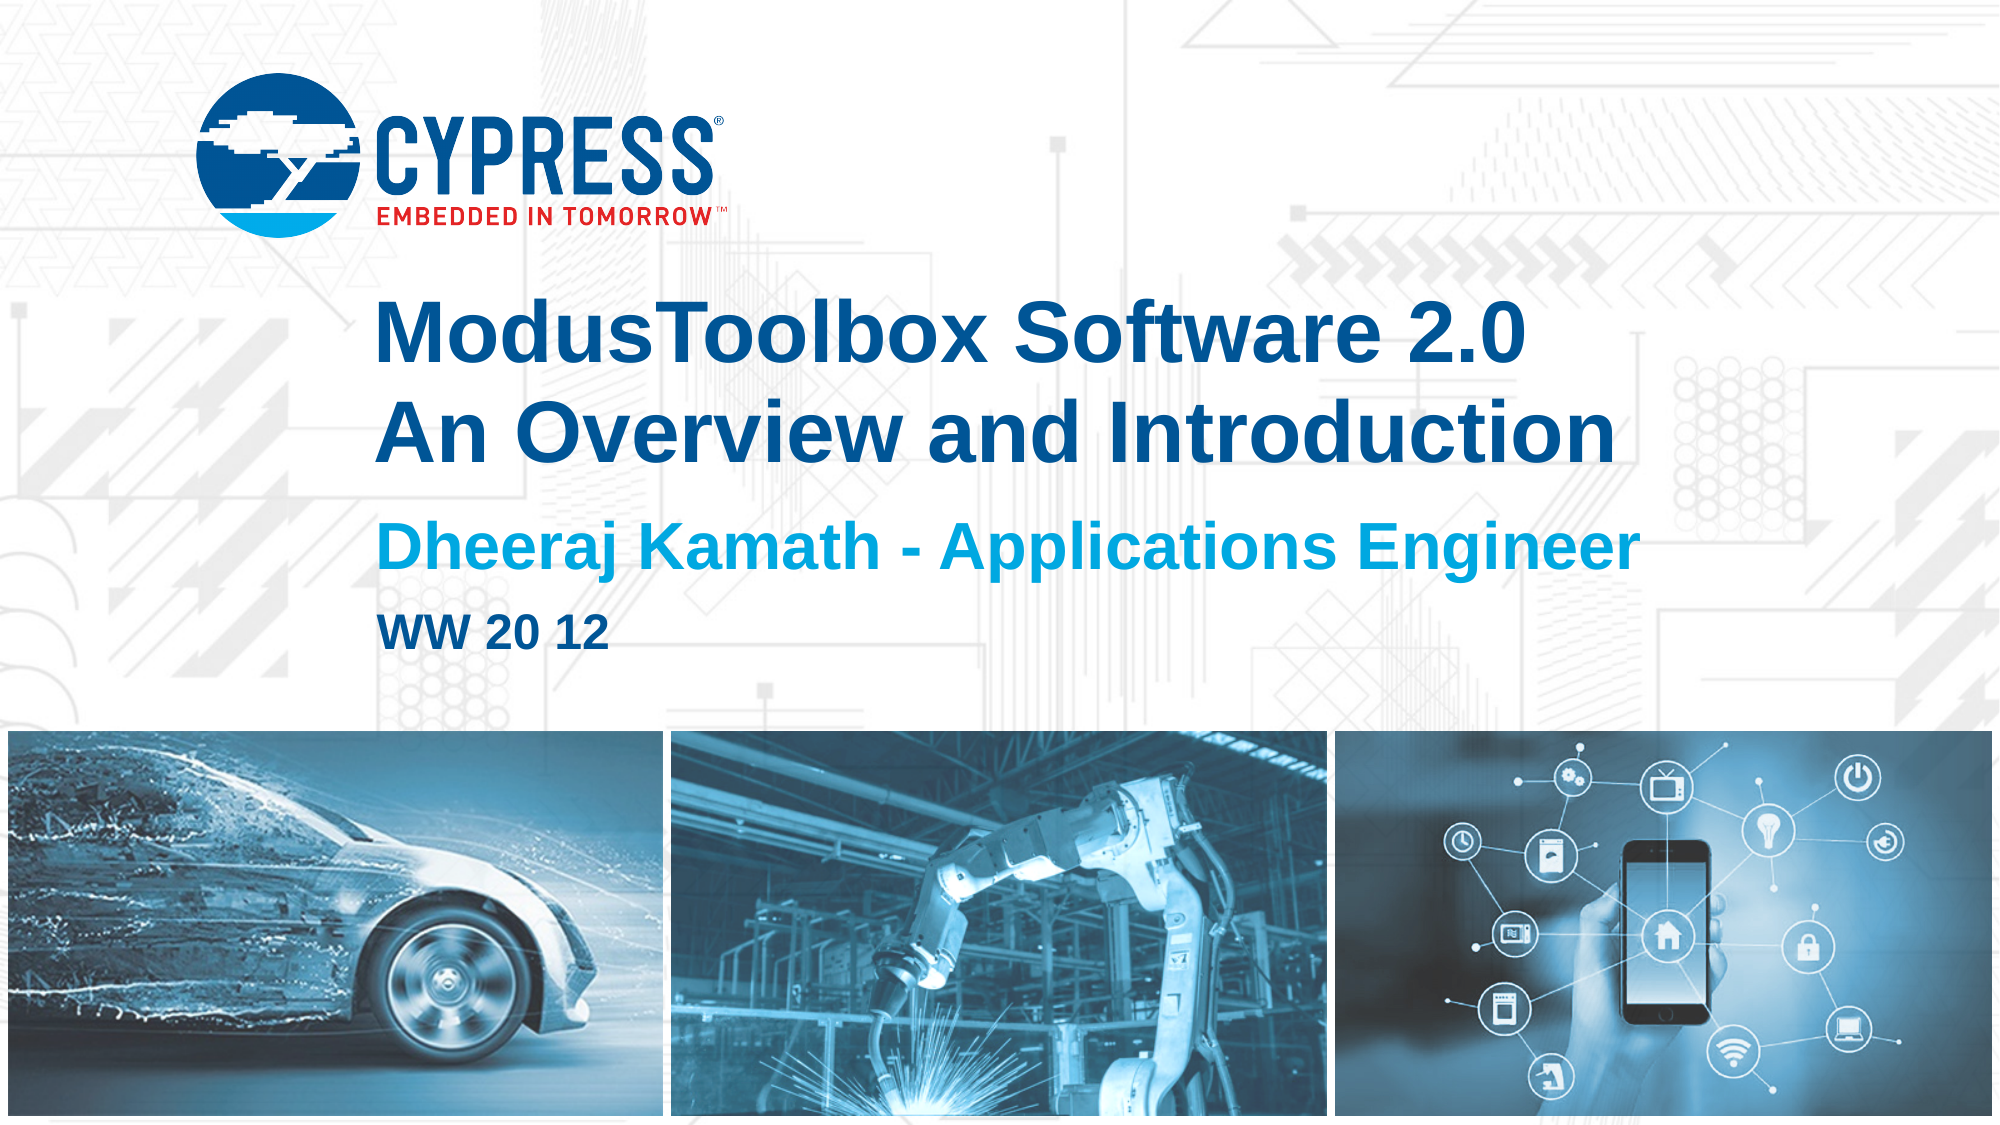

ModusToolbox Software 2.0
An Overview and Introduction
Dheeraj Kamath - Applications Engineer
WW 20 12